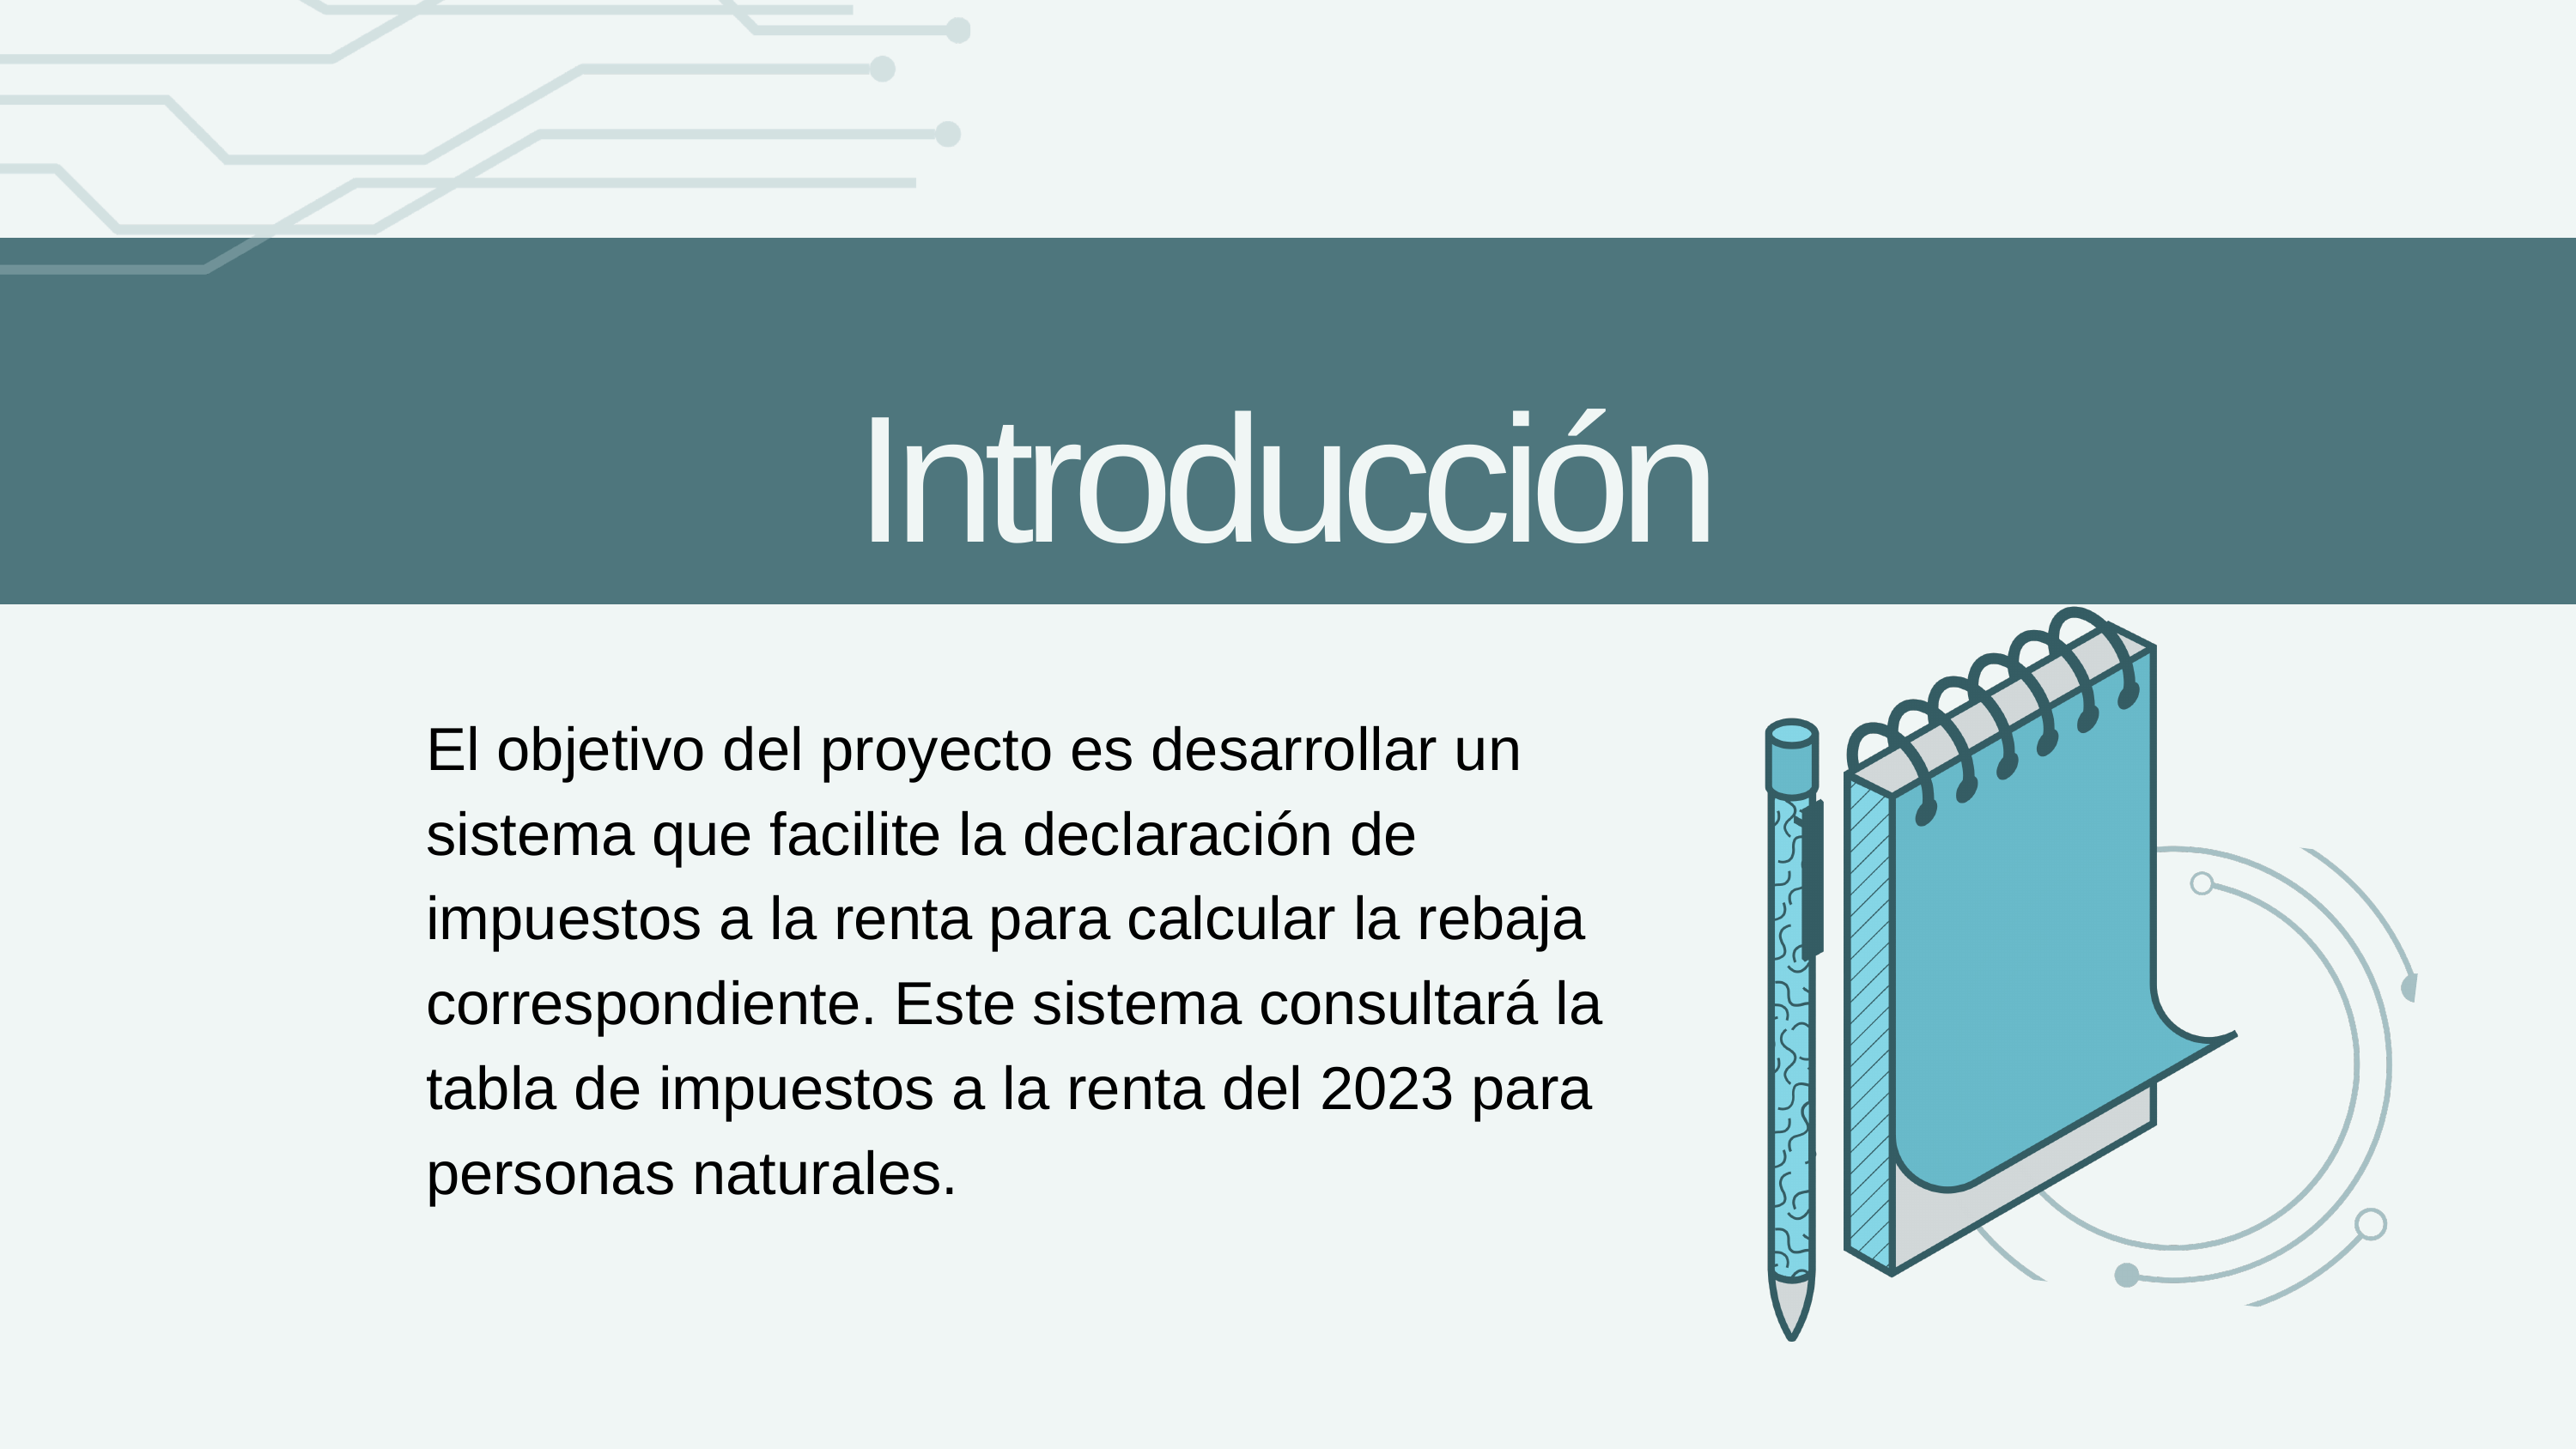

Introducción

El objetivo del proyecto es desarrollar un sistema que facilite la declaración de impuestos a la renta para calcular la rebaja correspondiente. Este sistema consultará la tabla de impuestos a la renta del 2023 para personas naturales.